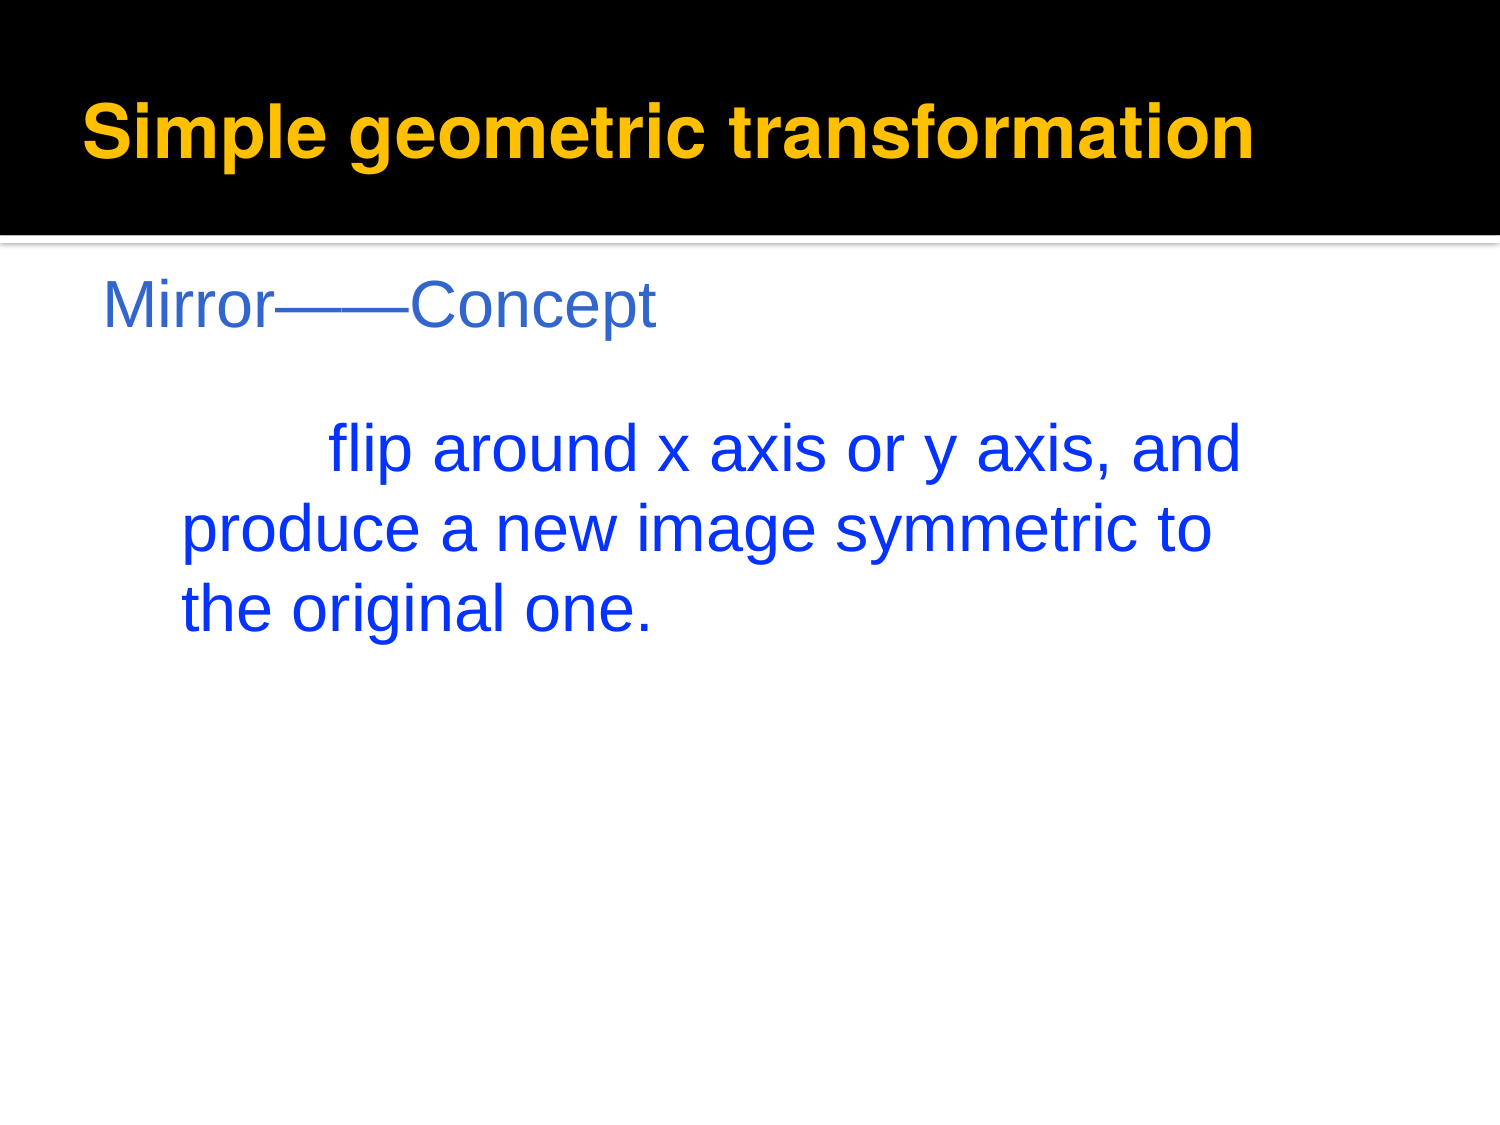

# Simple geometric transformation
Mirror——Concept
        flip around x axis or y axis, and produce a new image symmetric to the original one.